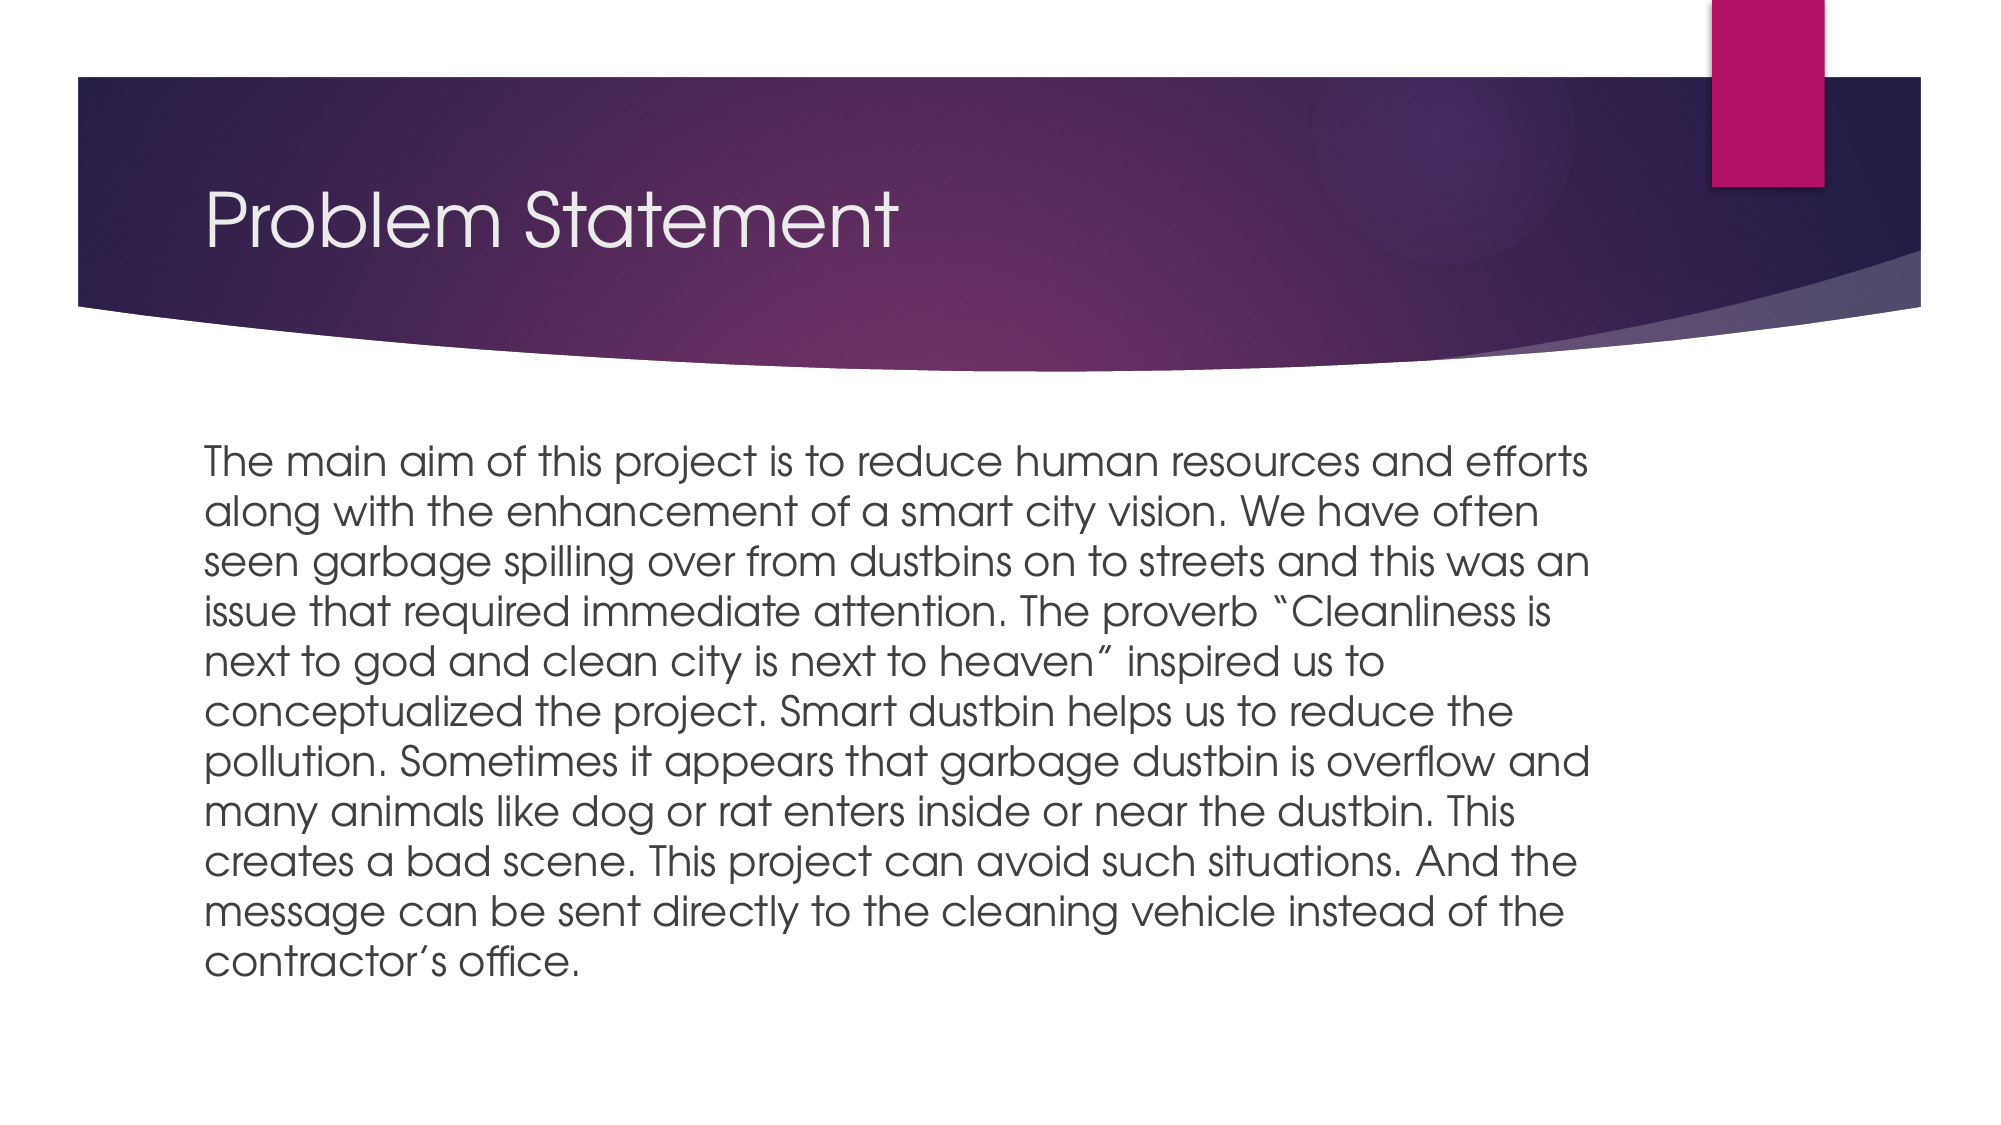

# Problem Statement
The main aim of this project is to reduce human resources and efforts along with the enhancement of a smart city vision. We have often seen garbage spilling over from dustbins on to streets and this was an issue that required immediate attention. The proverb “Cleanliness is next to god and clean city is next to heaven” inspired us to conceptualized the project. Smart dustbin helps us to reduce the pollution. Sometimes it appears that garbage dustbin is overflow and many animals like dog or rat enters inside or near the dustbin. This creates a bad scene. This project can avoid such situations. And the message can be sent directly to the cleaning vehicle instead of the contractor’s office.